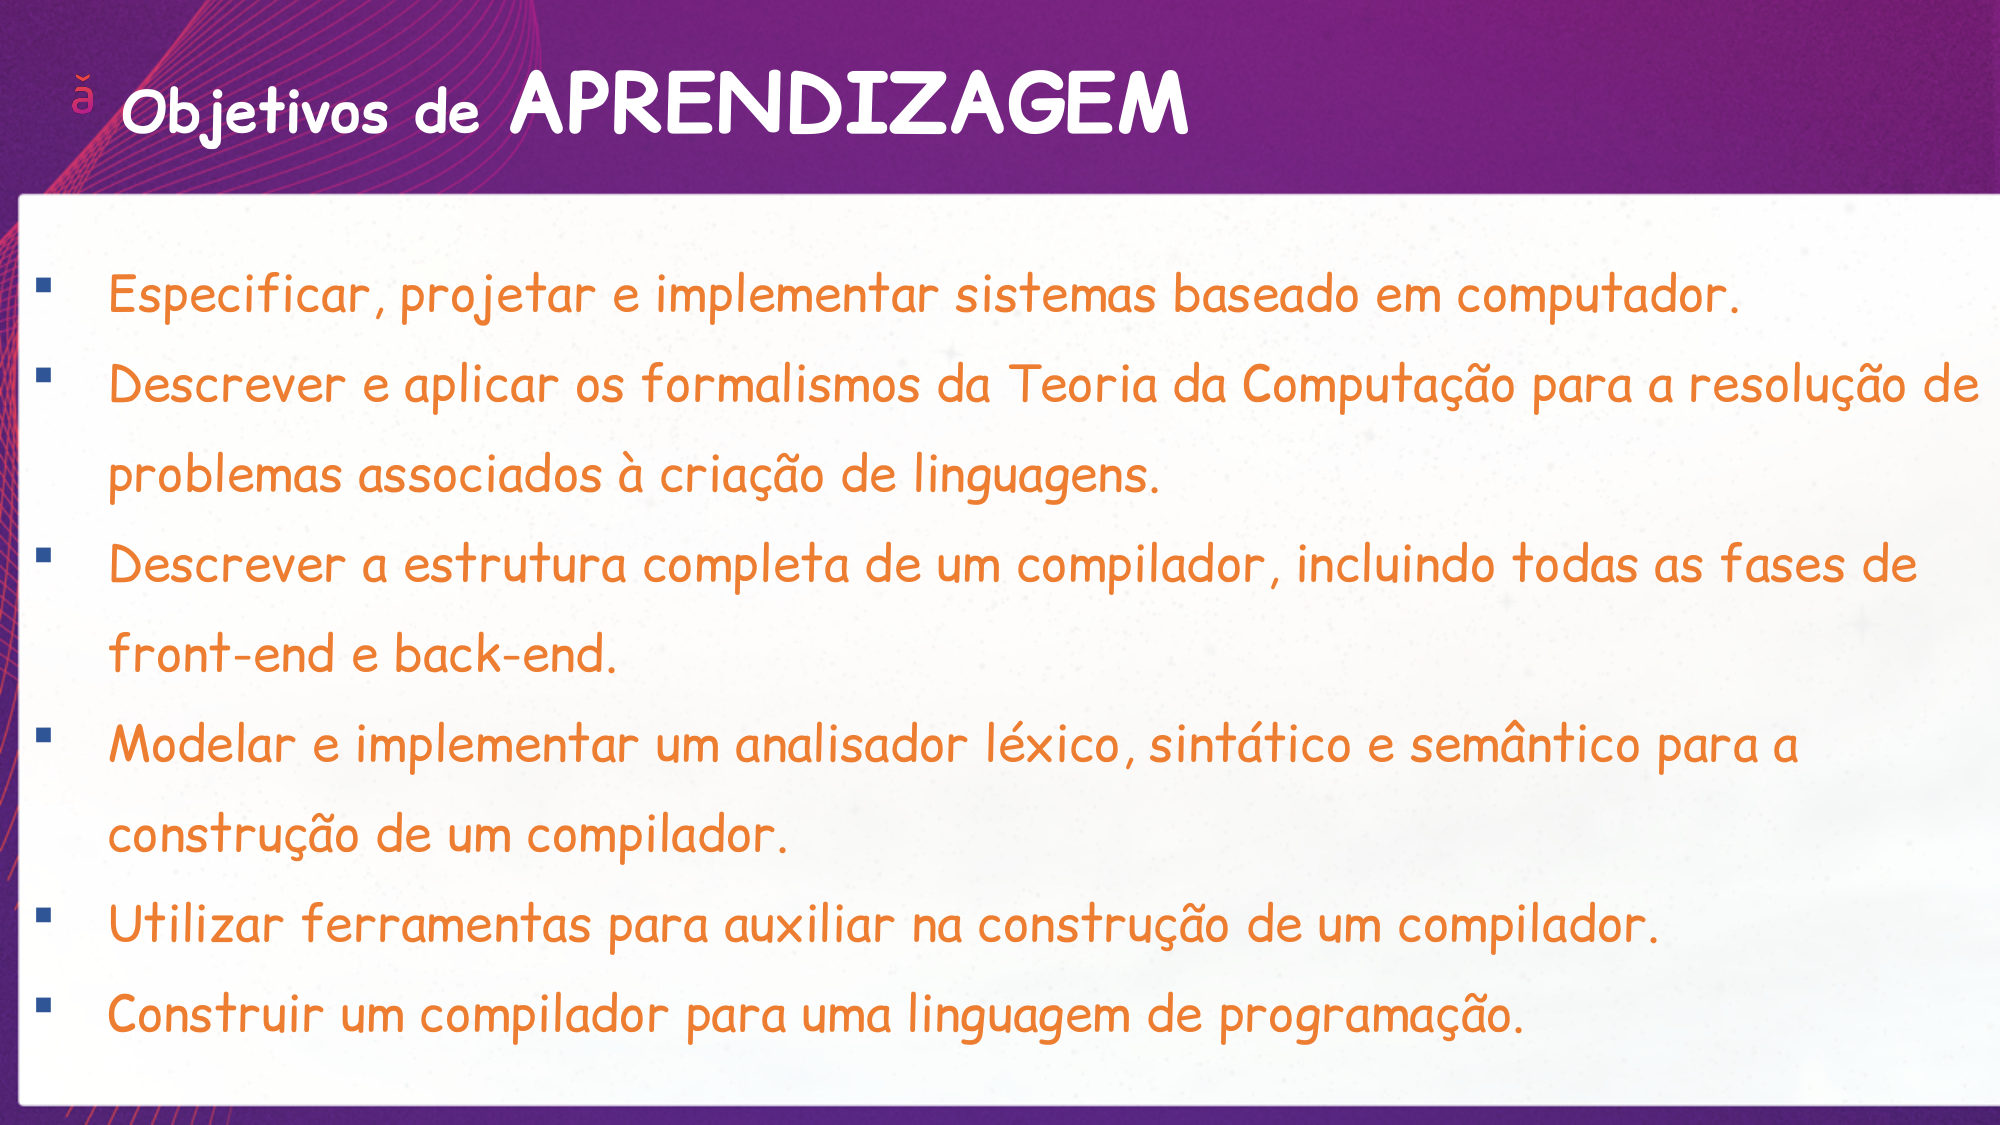

Objetivos de APRENDIZAGEM
Especificar, projetar e implementar sistemas baseado em computador.
Descrever e aplicar os formalismos da Teoria da Computação para a resolução de problemas associados à criação de linguagens.
Descrever a estrutura completa de um compilador, incluindo todas as fases de front-end e back-end.
Modelar e implementar um analisador léxico, sintático e semântico para a construção de um compilador.
Utilizar ferramentas para auxiliar na construção de um compilador.
Construir um compilador para uma linguagem de programação.